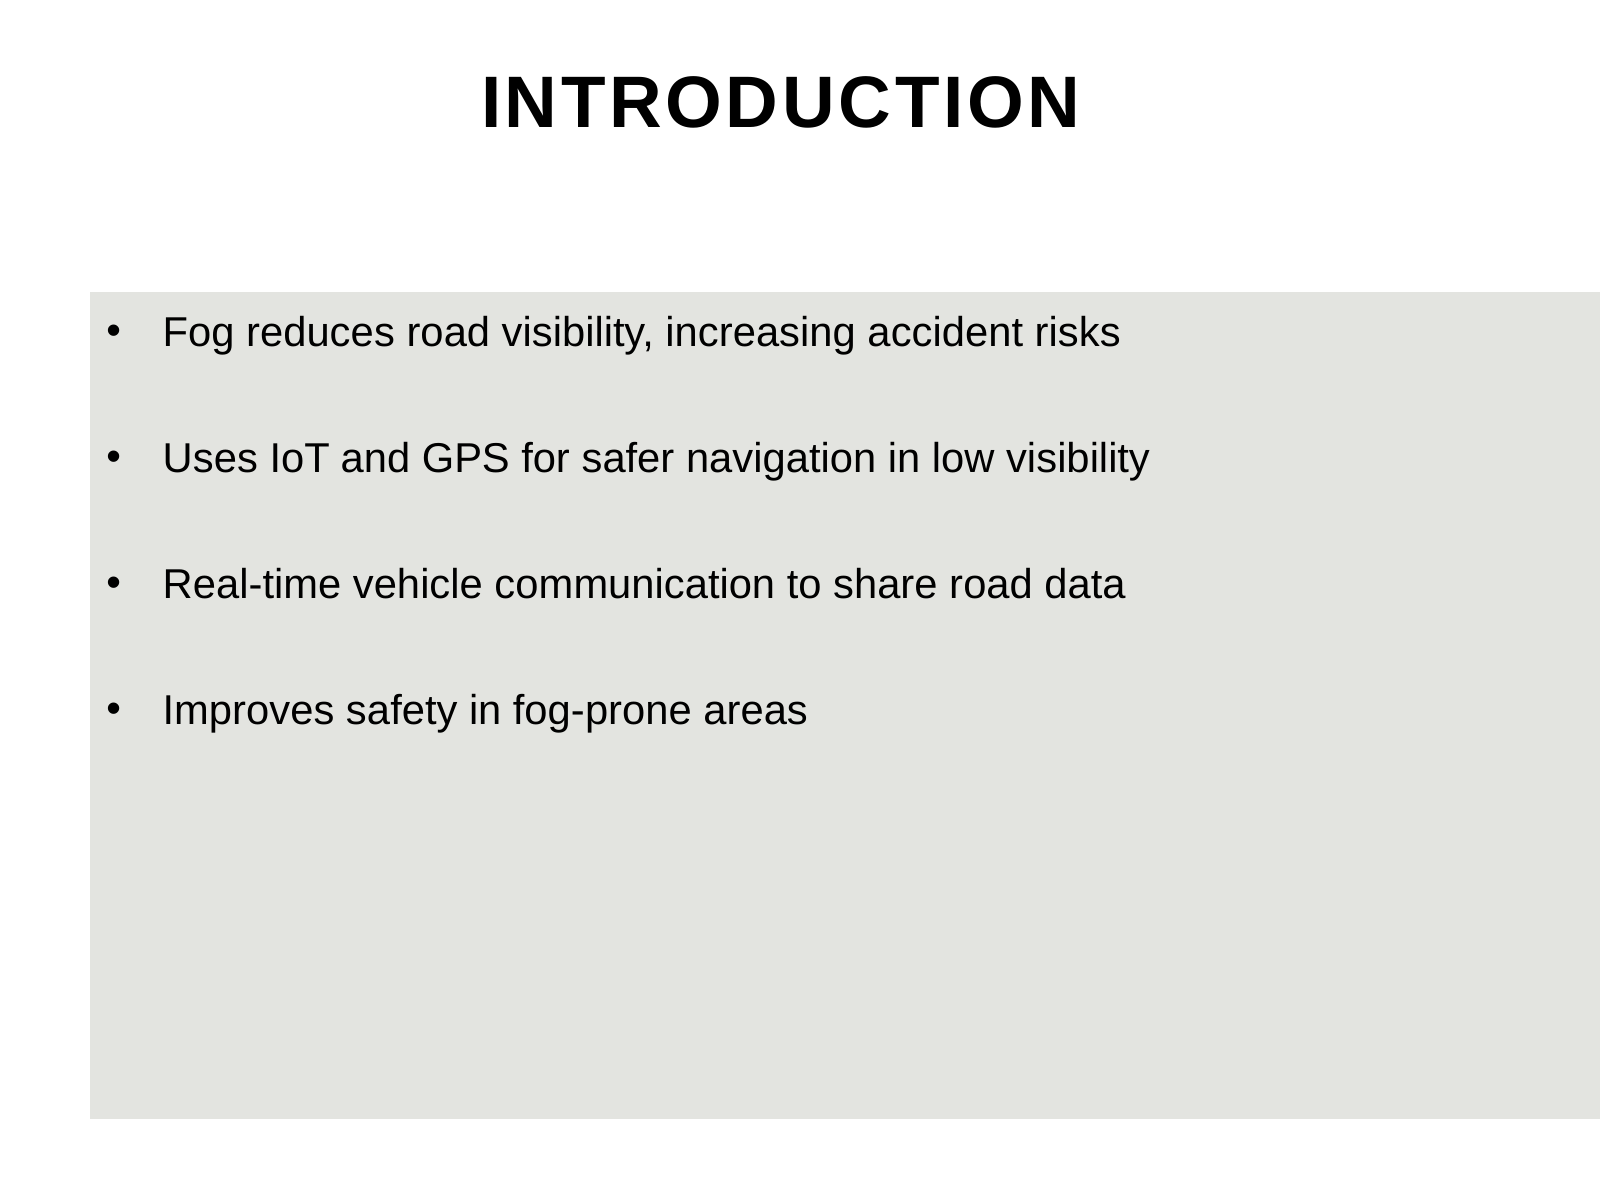

INTRODUCTION

Fog reduces road visibility, increasing accident risks

Uses IoT and GPS for safer navigation in low visibility

Real-time vehicle communication to share road data

Improves safety in fog-prone areas